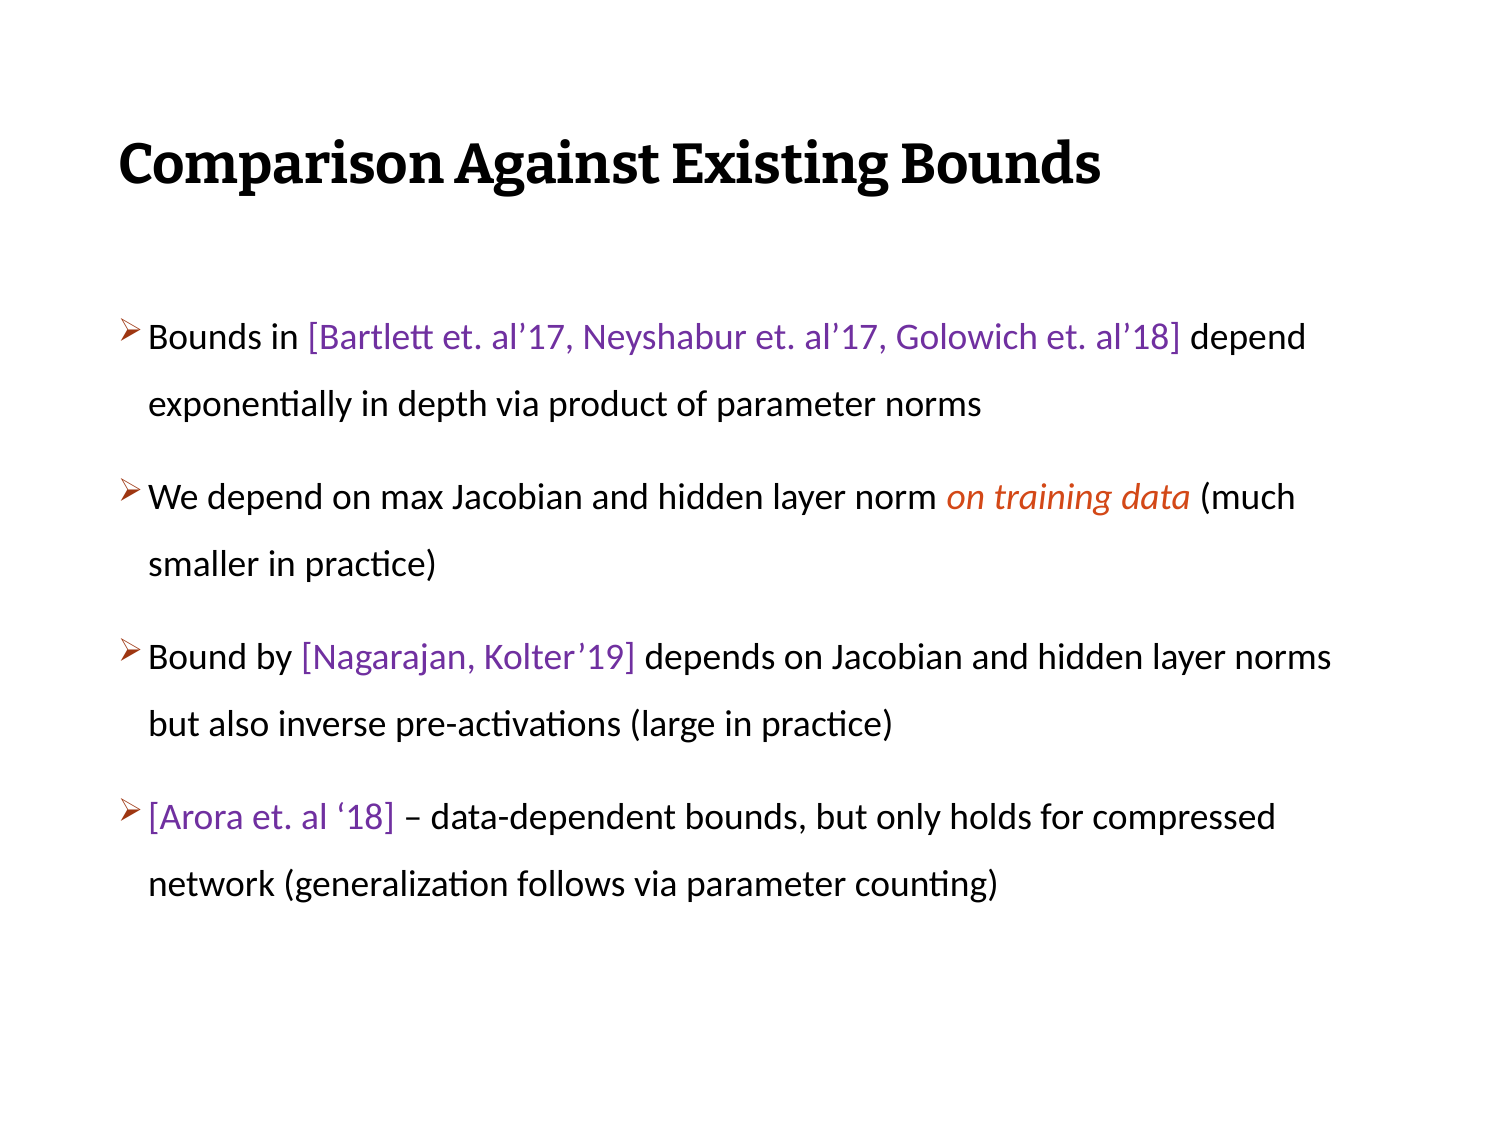

# Comparison Against Existing Bounds
Bounds in [Bartlett et. al’17, Neyshabur et. al’17, Golowich et. al’18] depend exponentially in depth via product of parameter norms
We depend on max Jacobian and hidden layer norm on training data (much smaller in practice)
Bound by [Nagarajan, Kolter’19] depends on Jacobian and hidden layer norms but also inverse pre-activations (large in practice)
[Arora et. al ‘18] – data-dependent bounds, but only holds for compressed network (generalization follows via parameter counting)